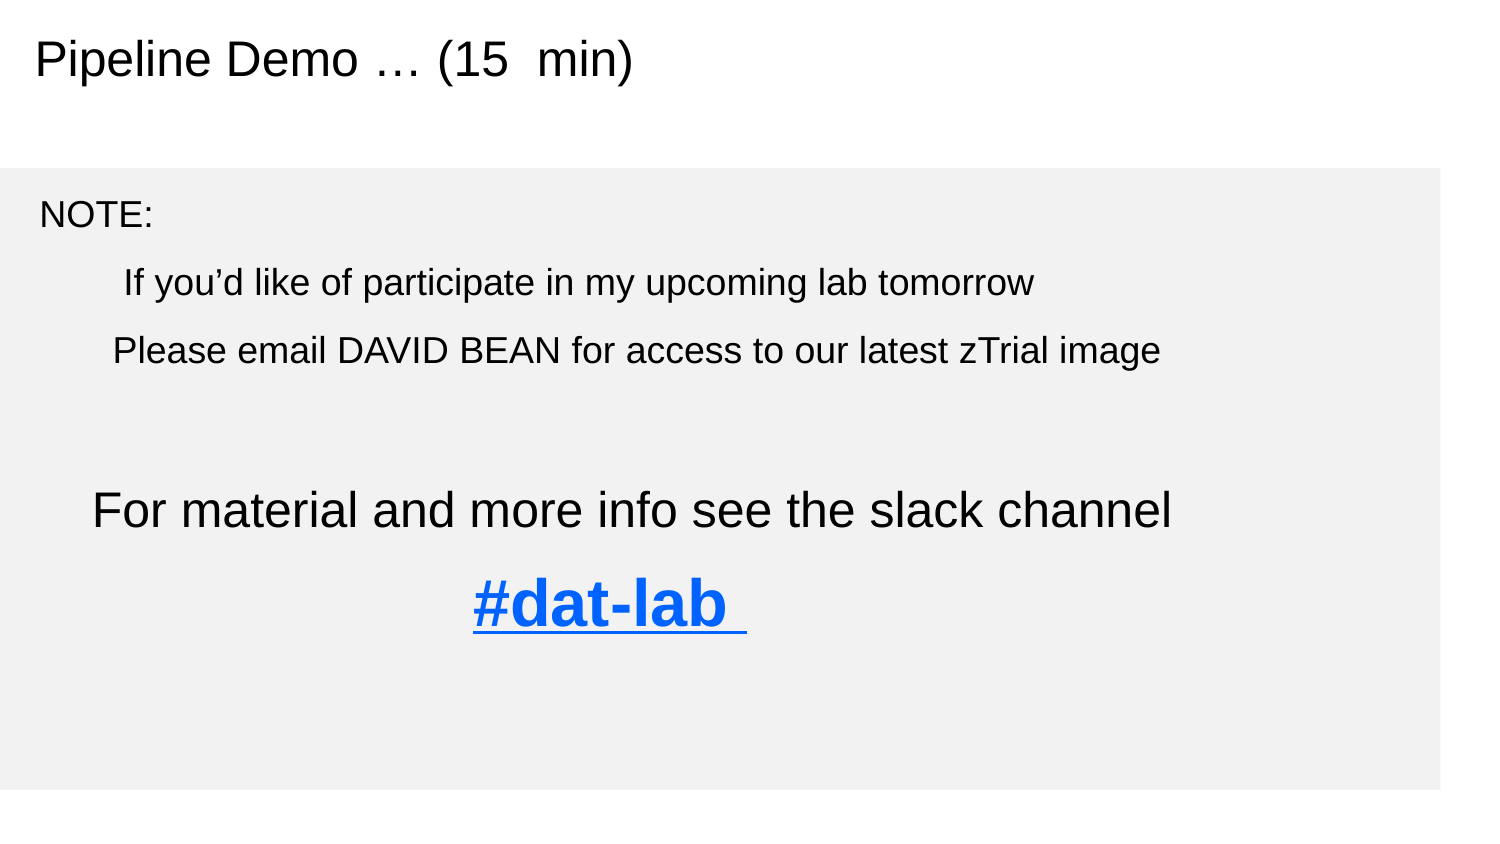

# Pipeline Demo … (15  min)
NOTE:
        If you’d like of participate in my upcoming lab tomorrow
       Please email DAVID BEAN for access to our latest zTrial image

     For material and more info see the slack channel
                               #dat-lab